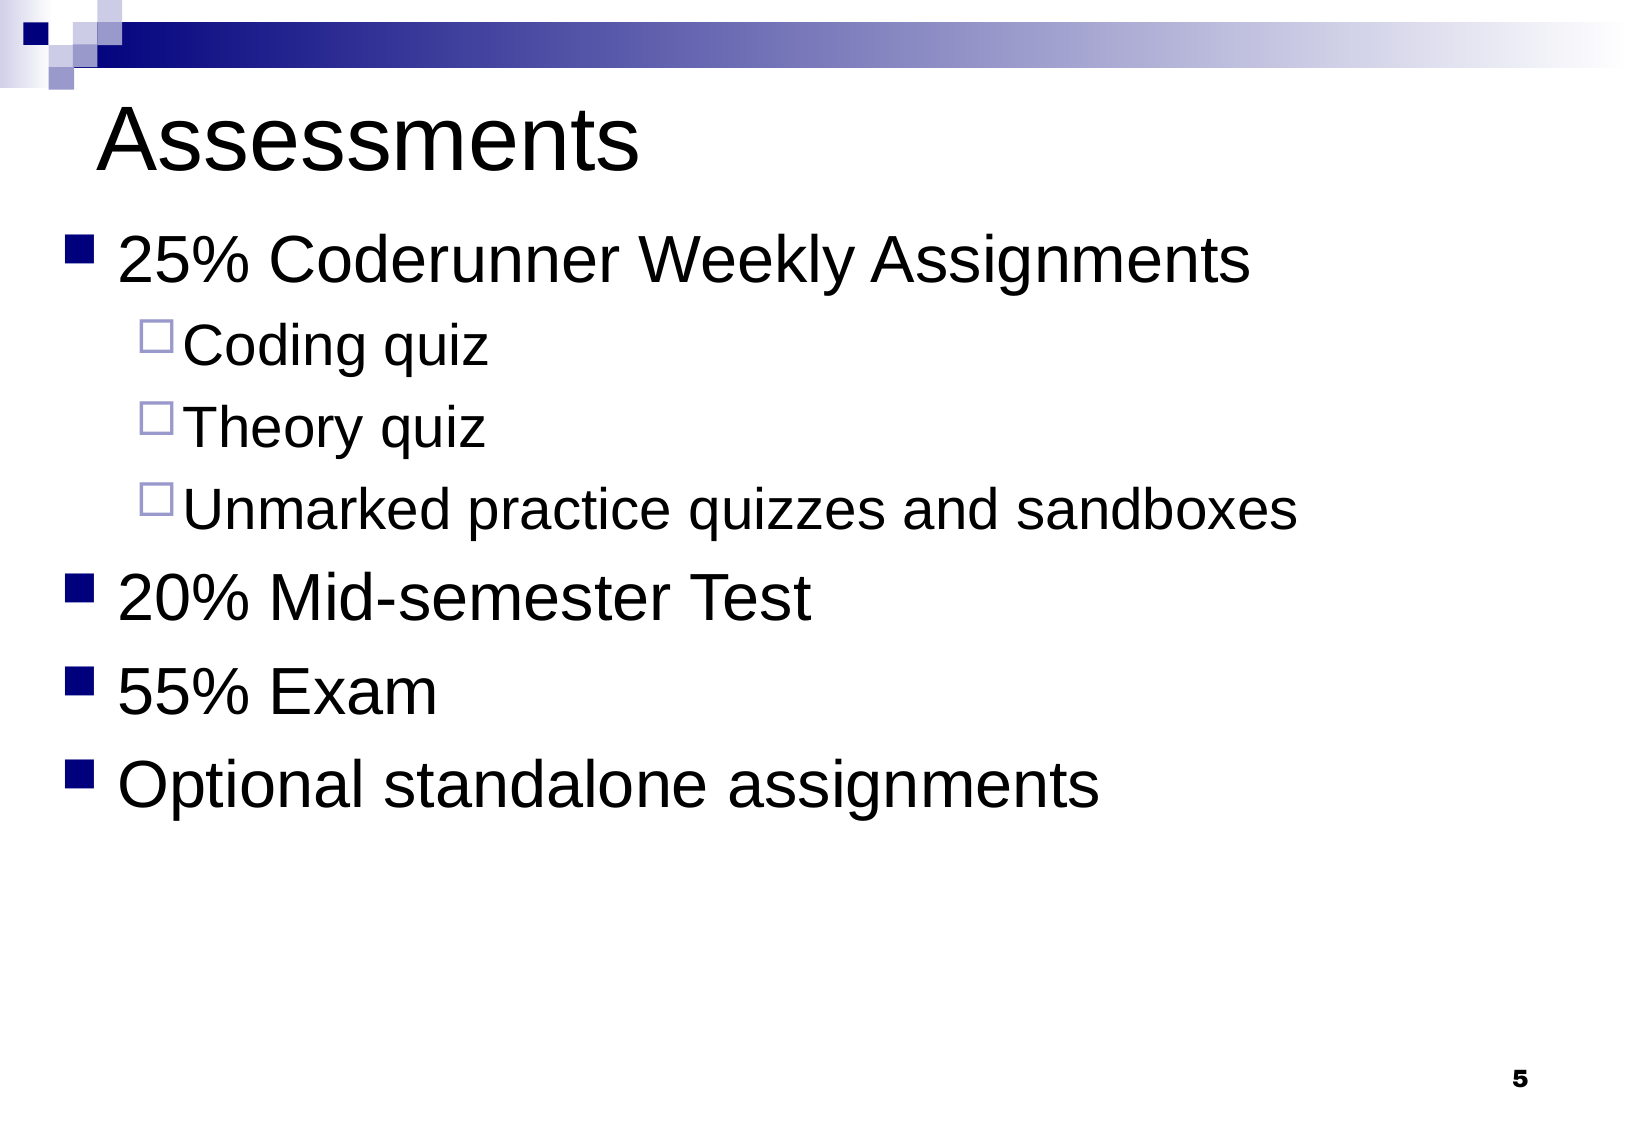

# Assessments
25% Coderunner Weekly Assignments
Coding quiz
Theory quiz
Unmarked practice quizzes and sandboxes
20% Mid-semester Test
55% Exam
Optional standalone assignments
5